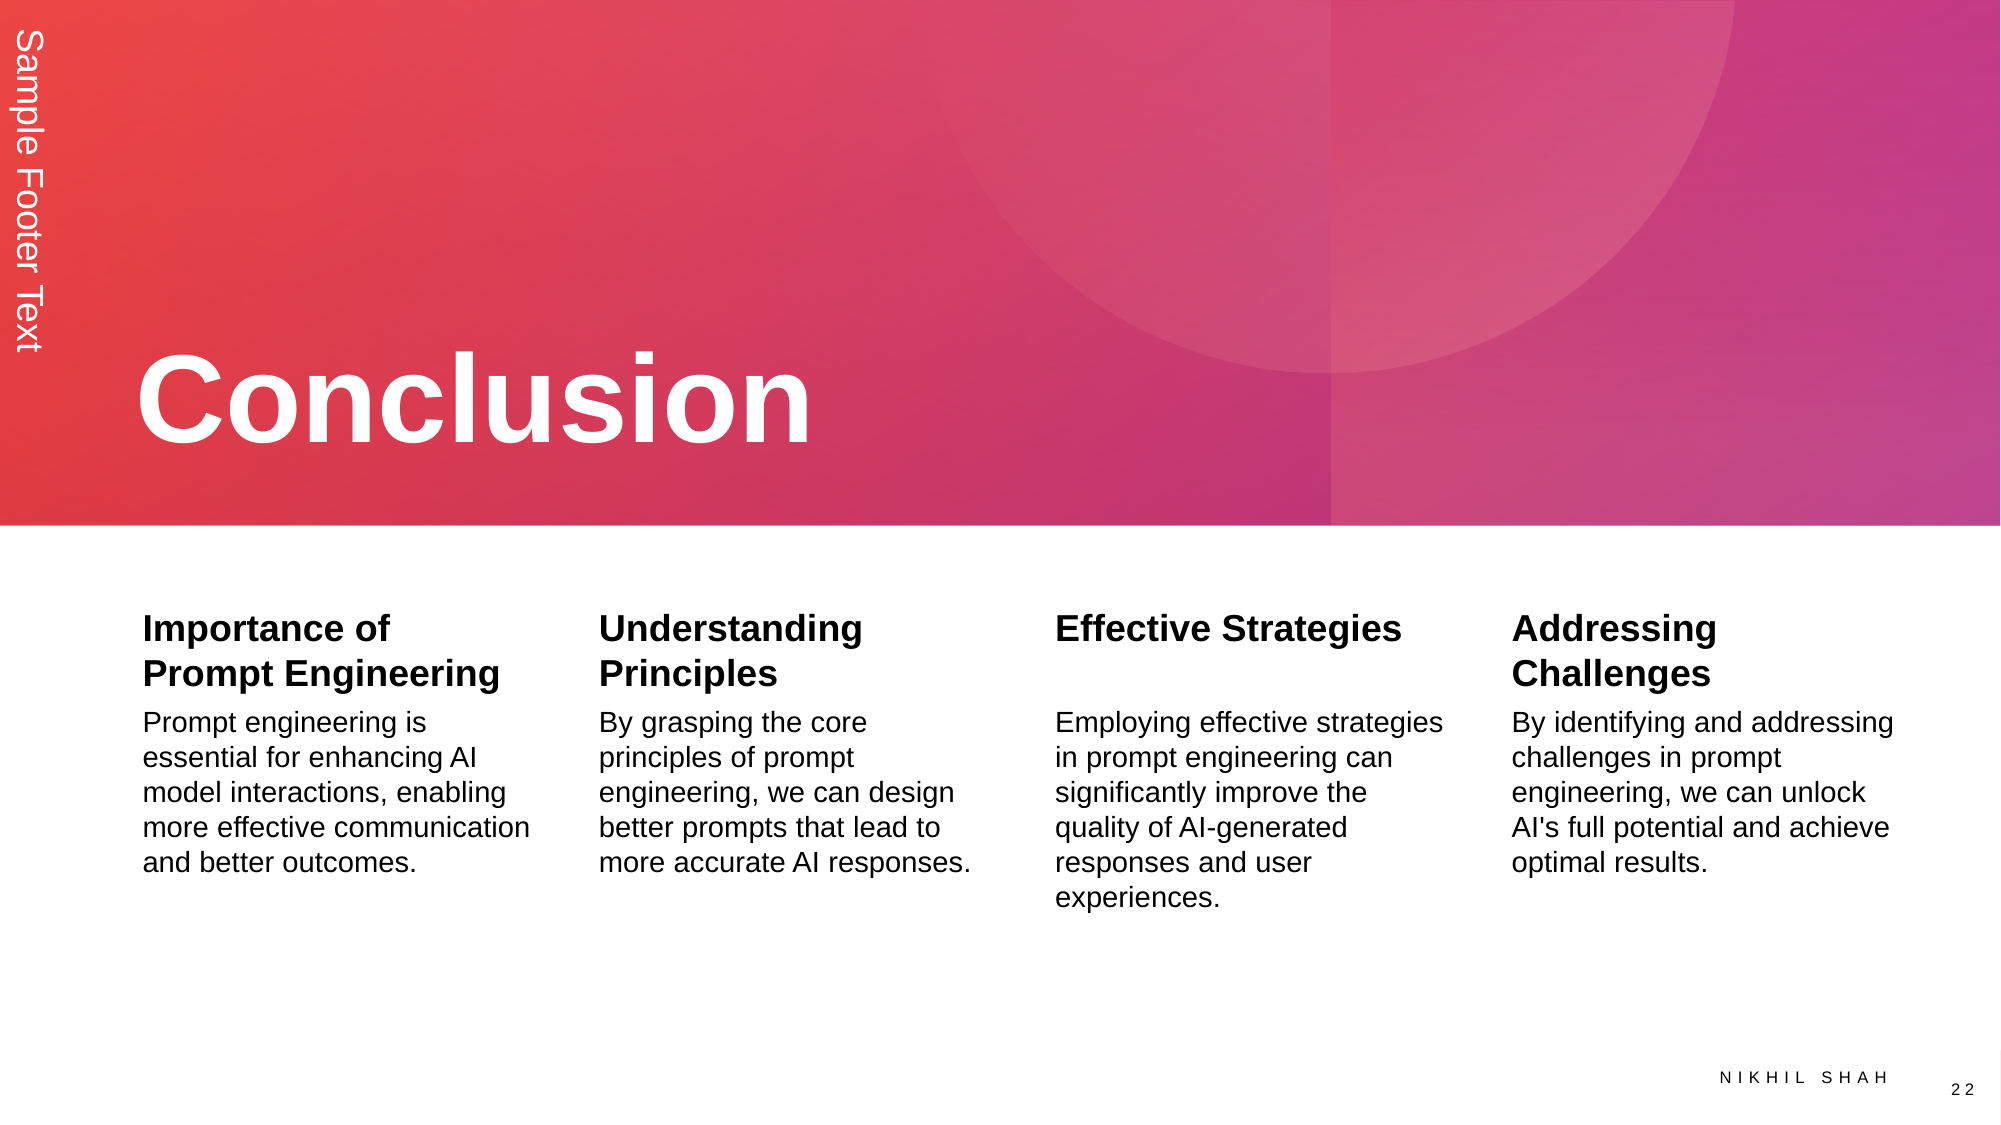

# Conclusion
Sample Footer Text
Importance of Prompt Engineering
Prompt engineering is essential for enhancing AI model interactions, enabling more effective communication and better outcomes.
Understanding Principles
By grasping the core principles of prompt engineering, we can design better prompts that lead to more accurate AI responses.
Effective Strategies
Employing effective strategies in prompt engineering can significantly improve the quality of AI-generated responses and user experiences.
Addressing Challenges
By identifying and addressing challenges in prompt engineering, we can unlock AI's full potential and achieve optimal results.
Nikhil shah

22